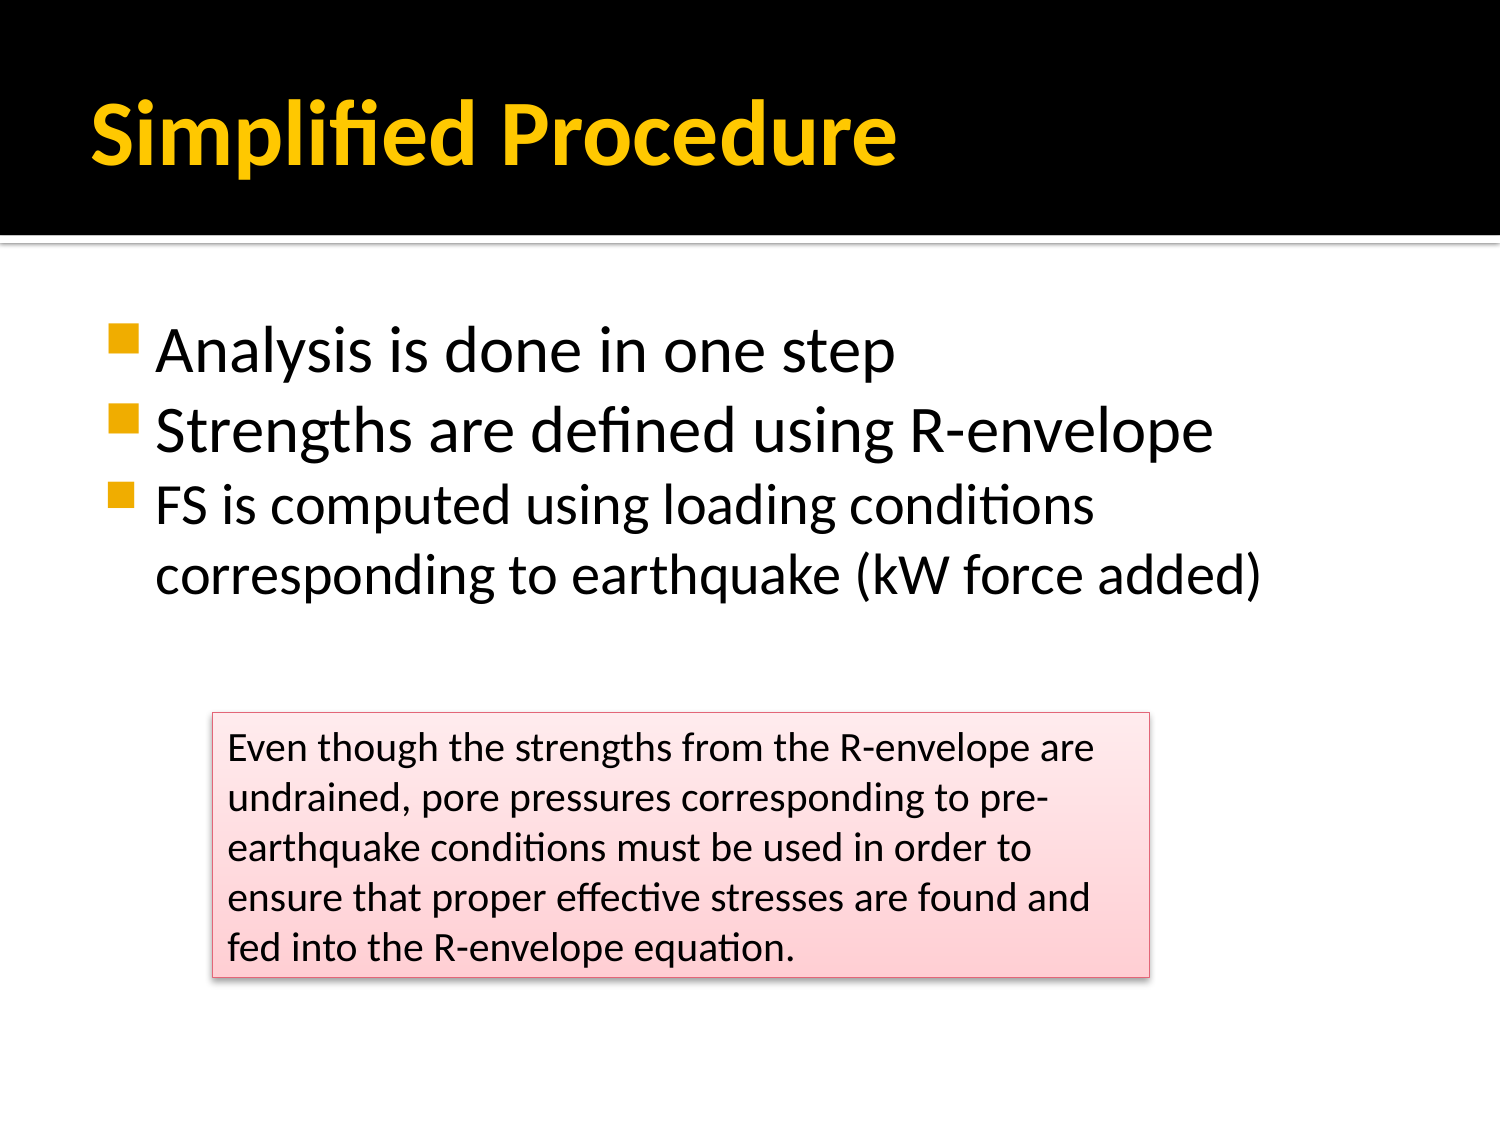

# Simplified Procedure
Analysis is done in one step
Strengths are defined using R-envelope
FS is computed using loading conditions corresponding to earthquake (kW force added)
Even though the strengths from the R-envelope are undrained, pore pressures corresponding to pre-earthquake conditions must be used in order to ensure that proper effective stresses are found and fed into the R-envelope equation.